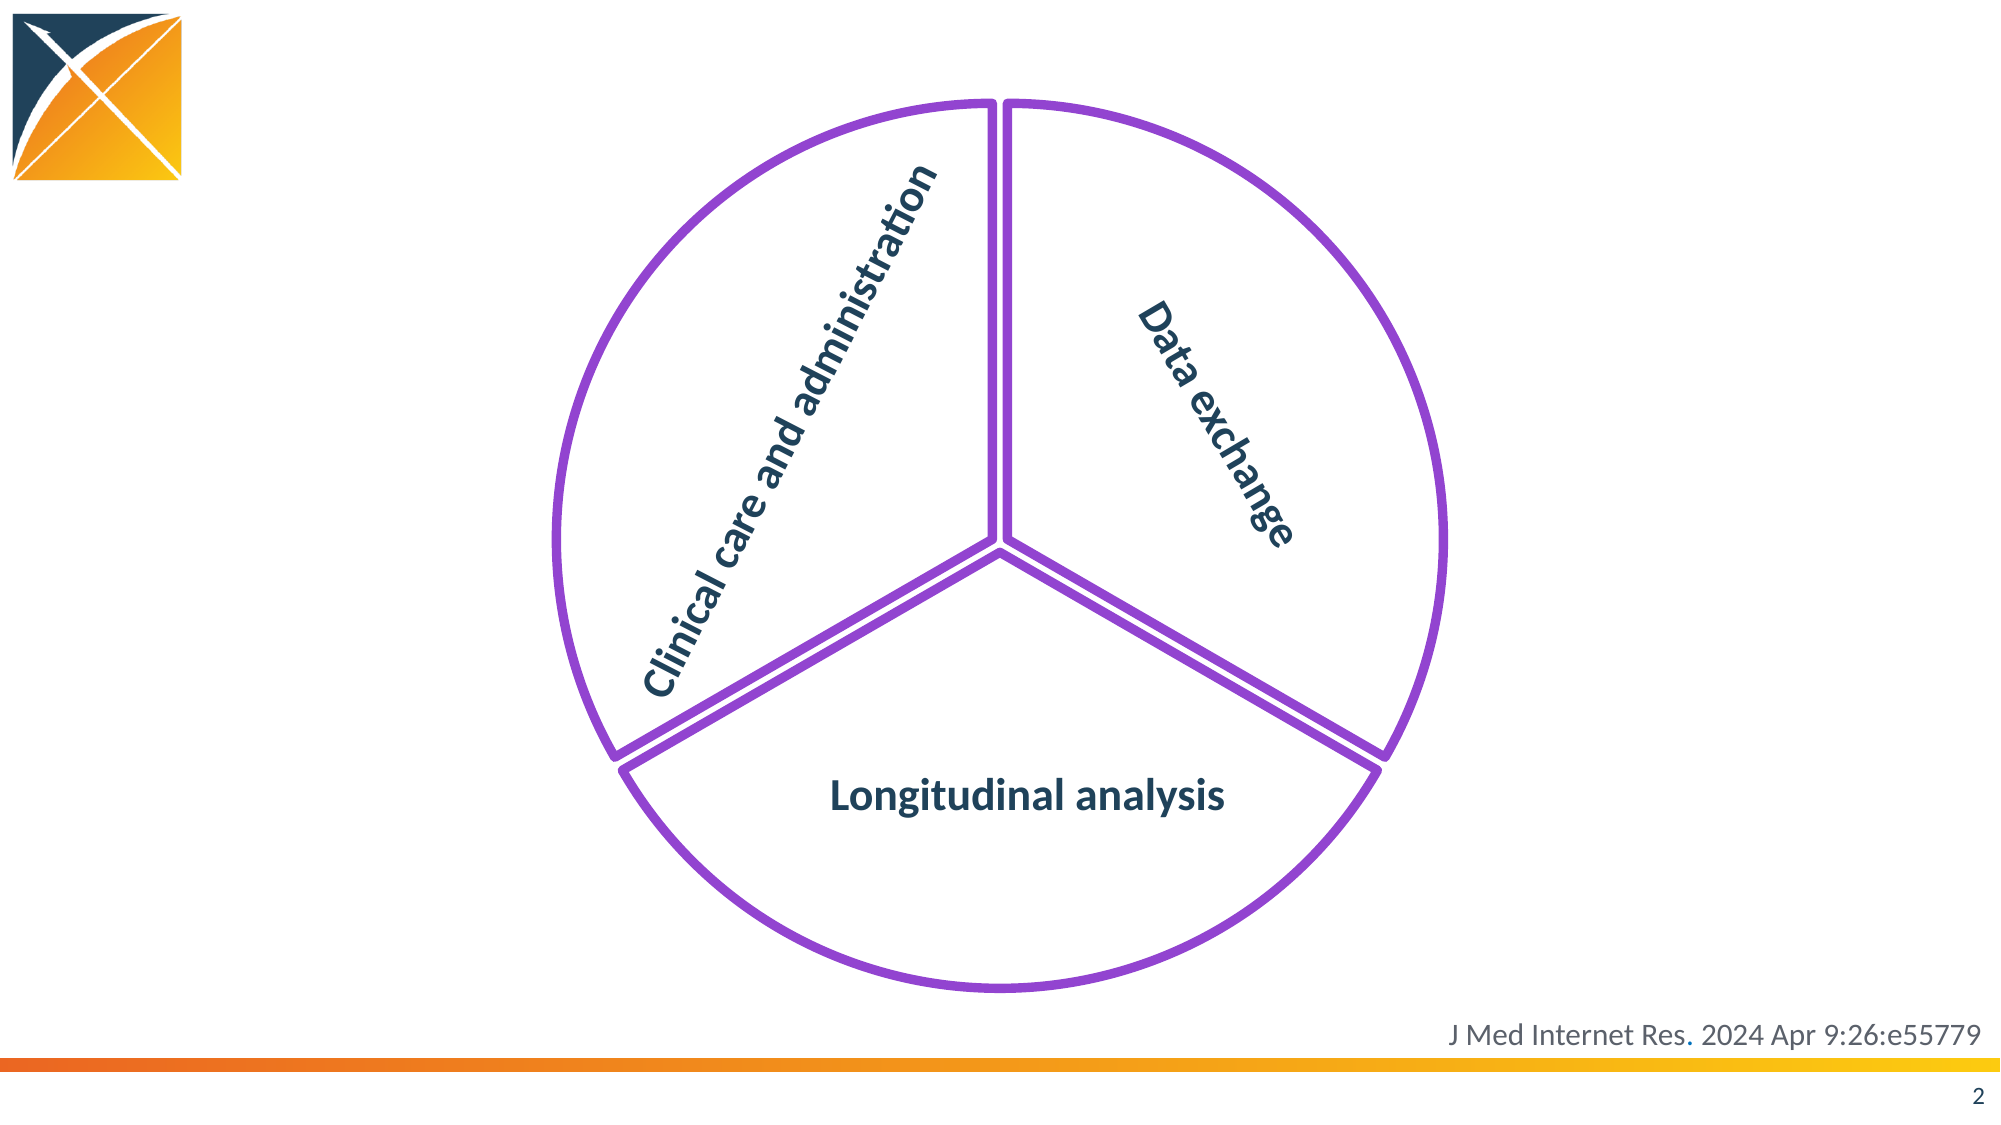

### Chart

| Category | Sales |
|---|---|
| Data exchange | 33.3 |
| Clinical care and adminstration | 33.3 |
| Longitudinal analysis | 33.3 |
Clinical care and administration
Data exchange
Longitudinal analysis
J Med Internet Res. 2024 Apr 9:26:e55779
2